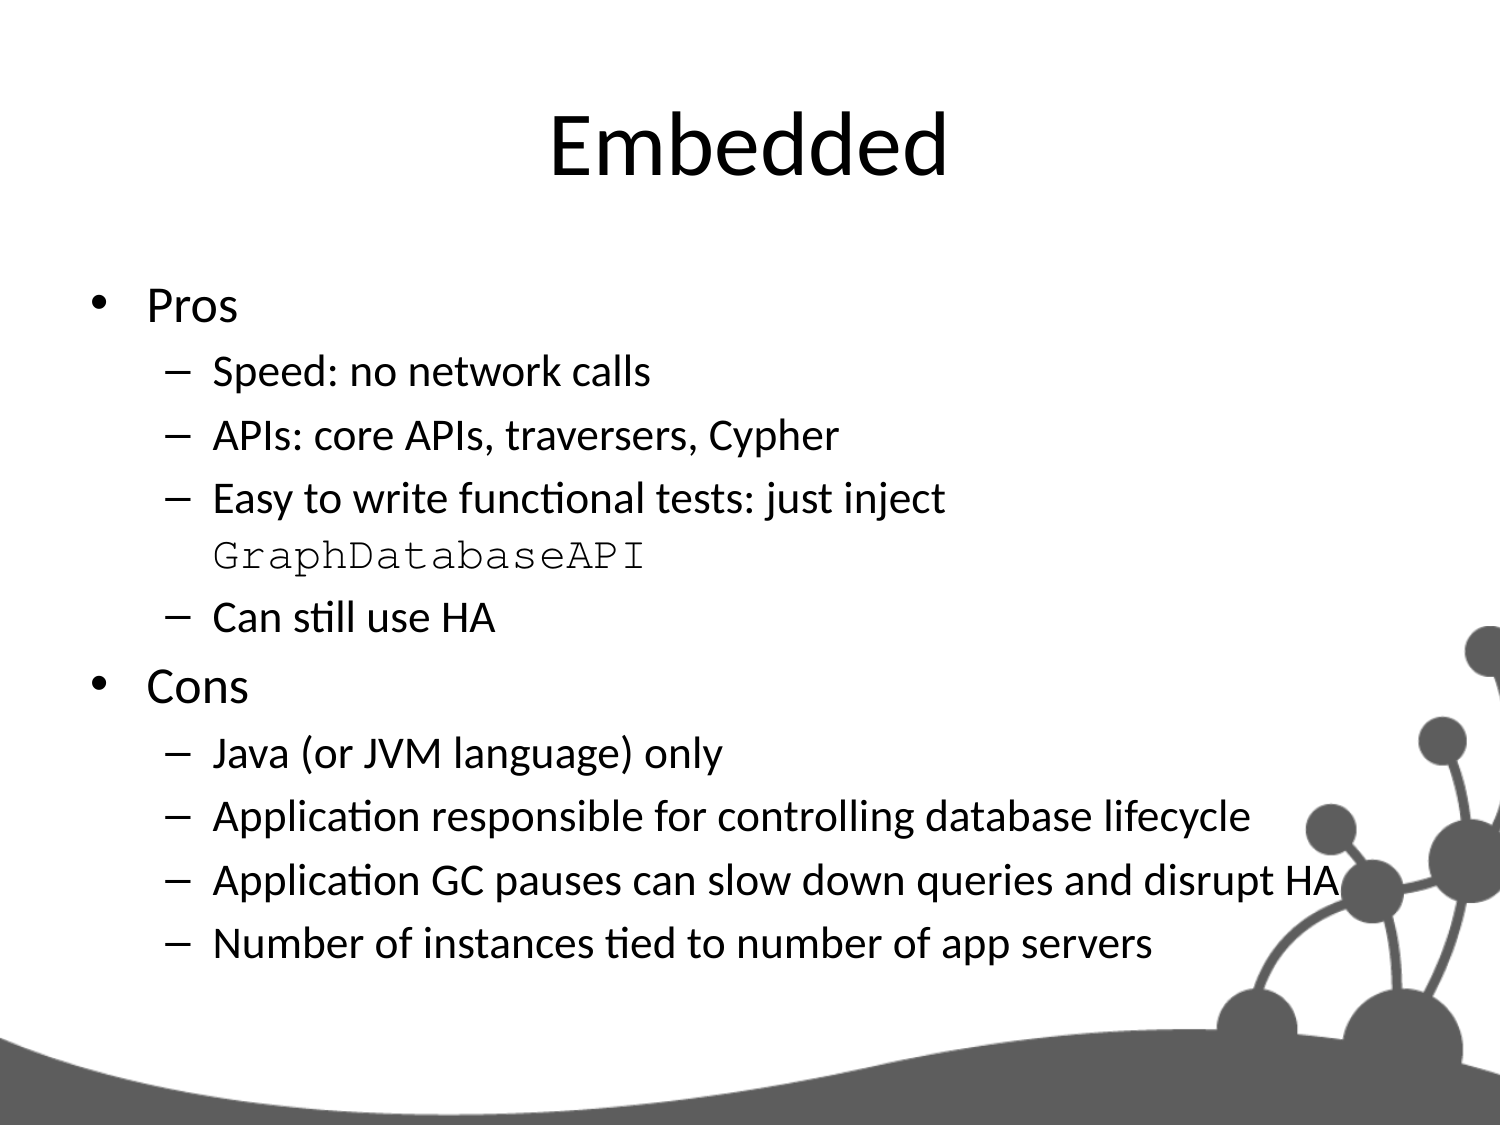

# Embedded
Pros
Speed: no network calls
APIs: core APIs, traversers, Cypher
Easy to write functional tests: just inject GraphDatabaseAPI
Can still use HA
Cons
Java (or JVM language) only
Application responsible for controlling database lifecycle
Application GC pauses can slow down queries and disrupt HA
Number of instances tied to number of app servers